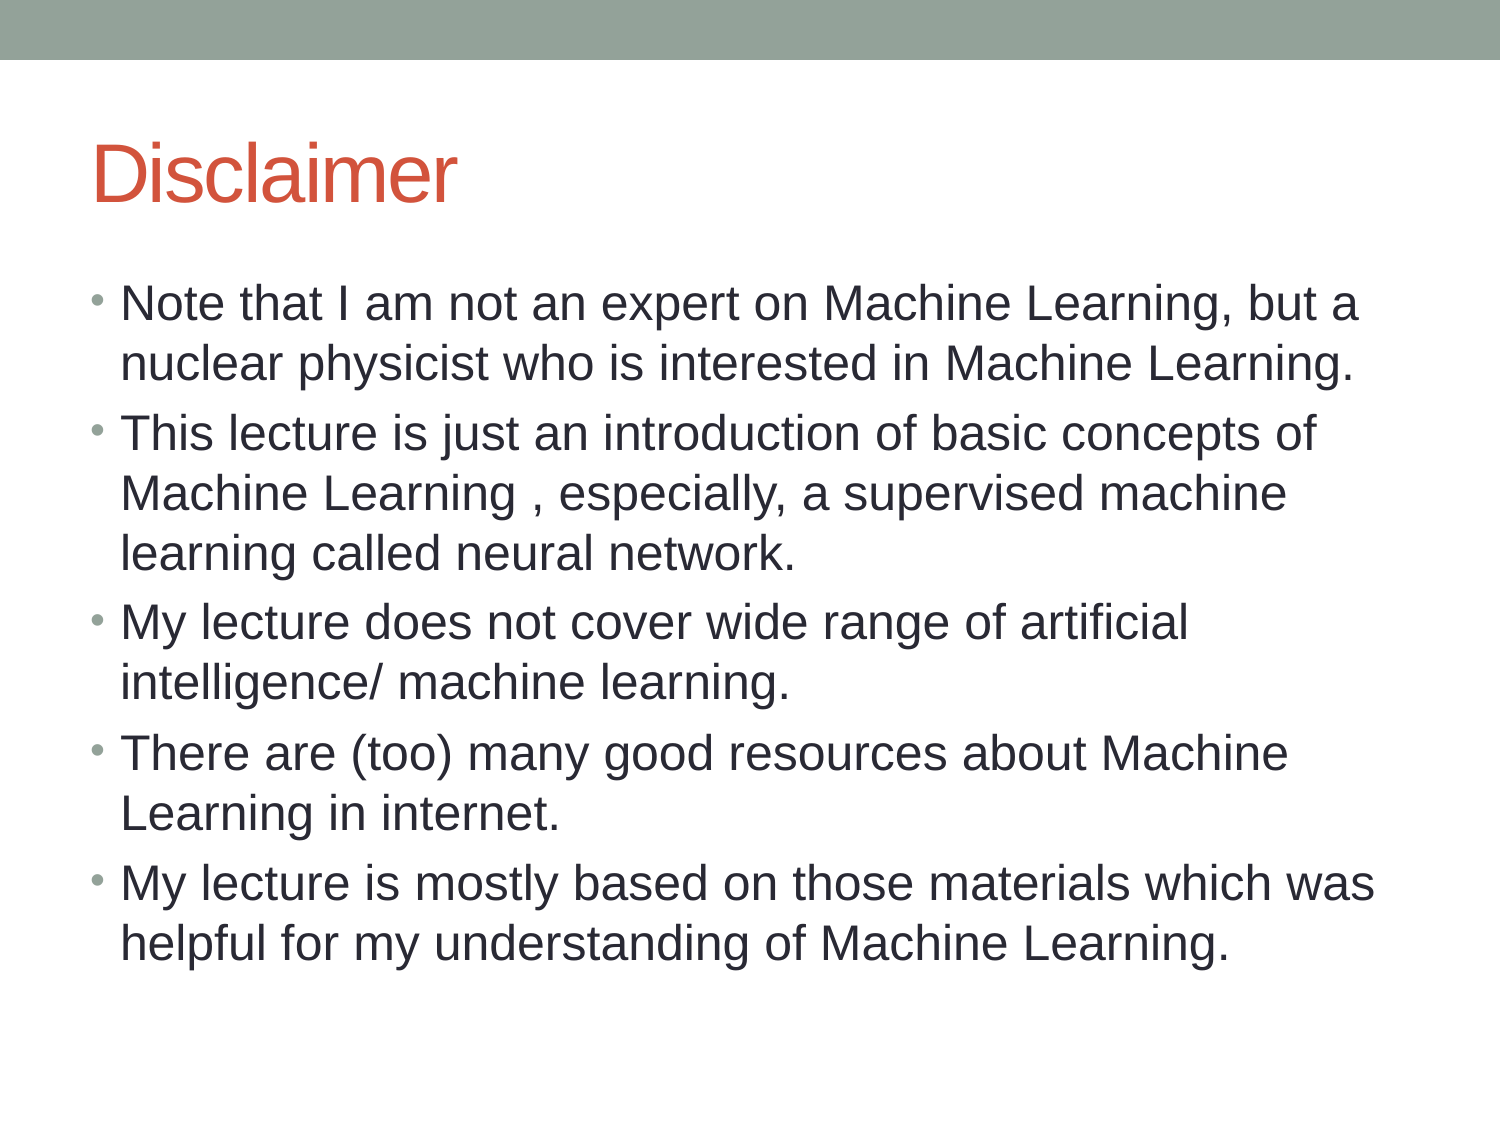

# Disclaimer
Note that I am not an expert on Machine Learning, but a nuclear physicist who is interested in Machine Learning.
This lecture is just an introduction of basic concepts of Machine Learning , especially, a supervised machine learning called neural network.
My lecture does not cover wide range of artificial intelligence/ machine learning.
There are (too) many good resources about Machine Learning in internet.
My lecture is mostly based on those materials which was helpful for my understanding of Machine Learning.